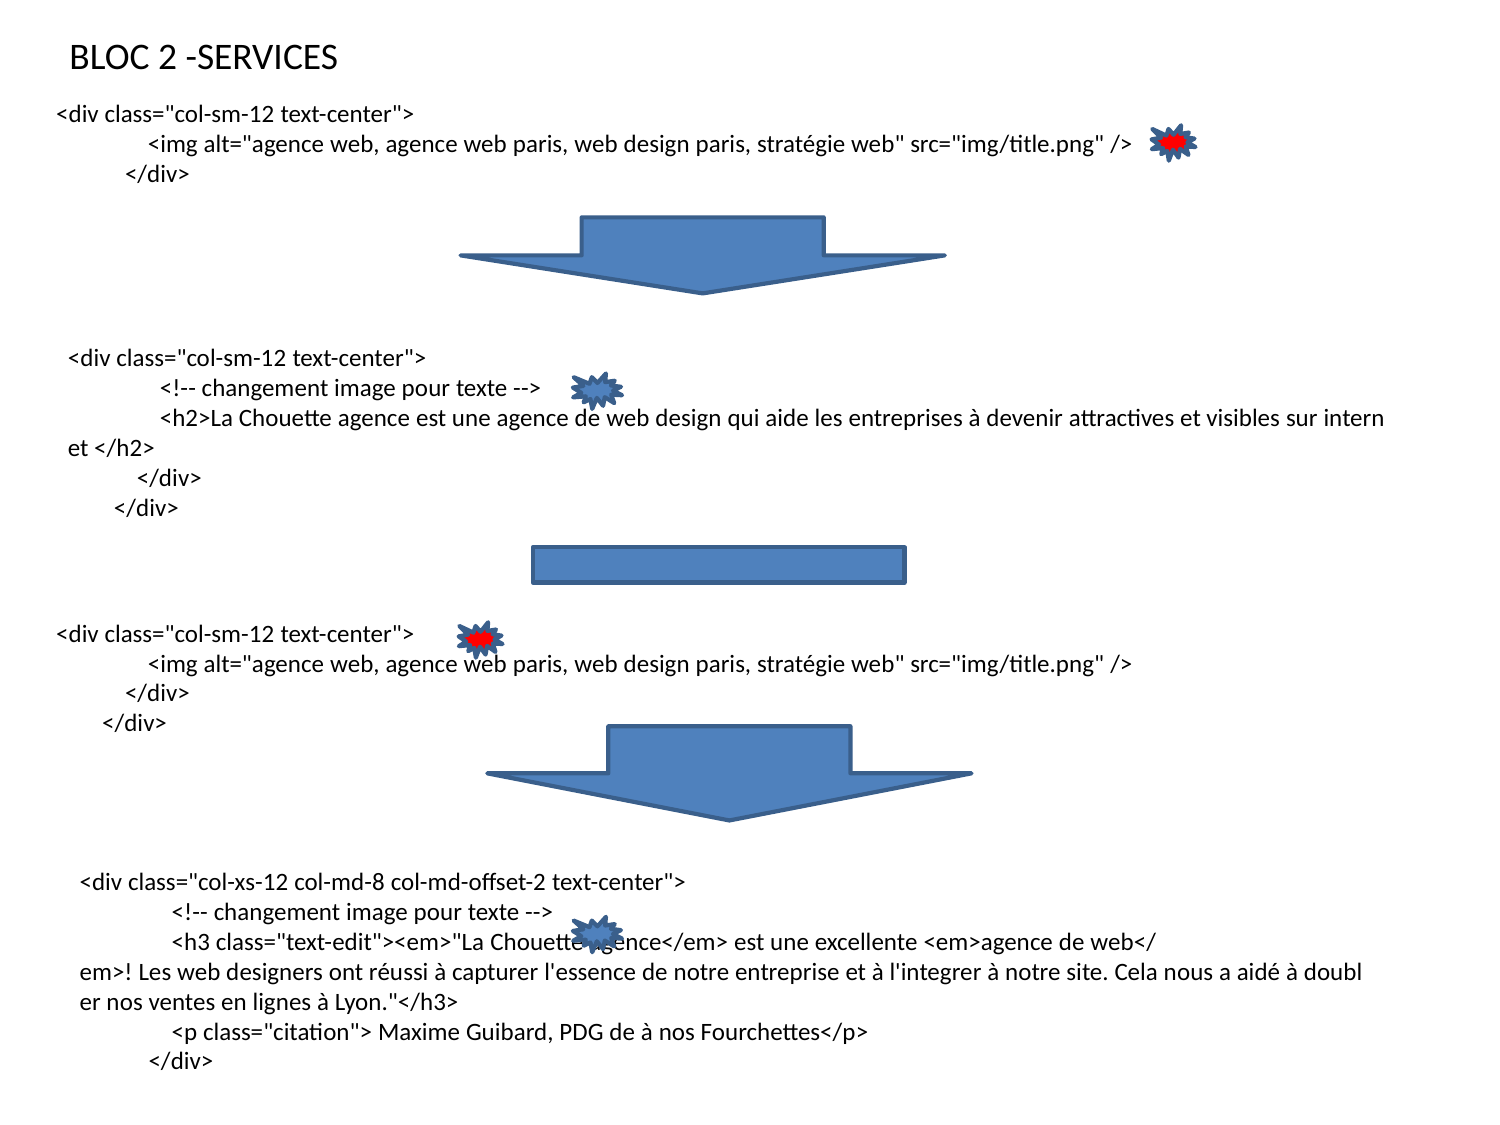

BLOC 2 -SERVICES
<div class="col-sm-12 text-center">
                <img alt="agence web, agence web paris, web design paris, stratégie web" src="img/title.png" />
            </div>

<div class="col-sm-12 text-center">
                <!-- changement image pour texte -->
                <h2>La Chouette agence est une agence de web design qui aide les entreprises à devenir attractives et visibles sur internet </h2>
            </div>
        </div>

<div class="col-sm-12 text-center">
                <img alt="agence web, agence web paris, web design paris, stratégie web" src="img/title.png" />
            </div>
        </div>

<div class="col-xs-12 col-md-8 col-md-offset-2 text-center">
                <!-- changement image pour texte -->
                <h3 class="text-edit"><em>"La Chouette agence</em> est une excellente <em>agence de web</em>! Les web designers ont réussi à capturer l'essence de notre entreprise et à l'integrer à notre site. Cela nous a aidé à doubler nos ventes en lignes à Lyon."</h3>
                <p class="citation"> Maxime Guibard, PDG de à nos Fourchettes</p>
            </div>